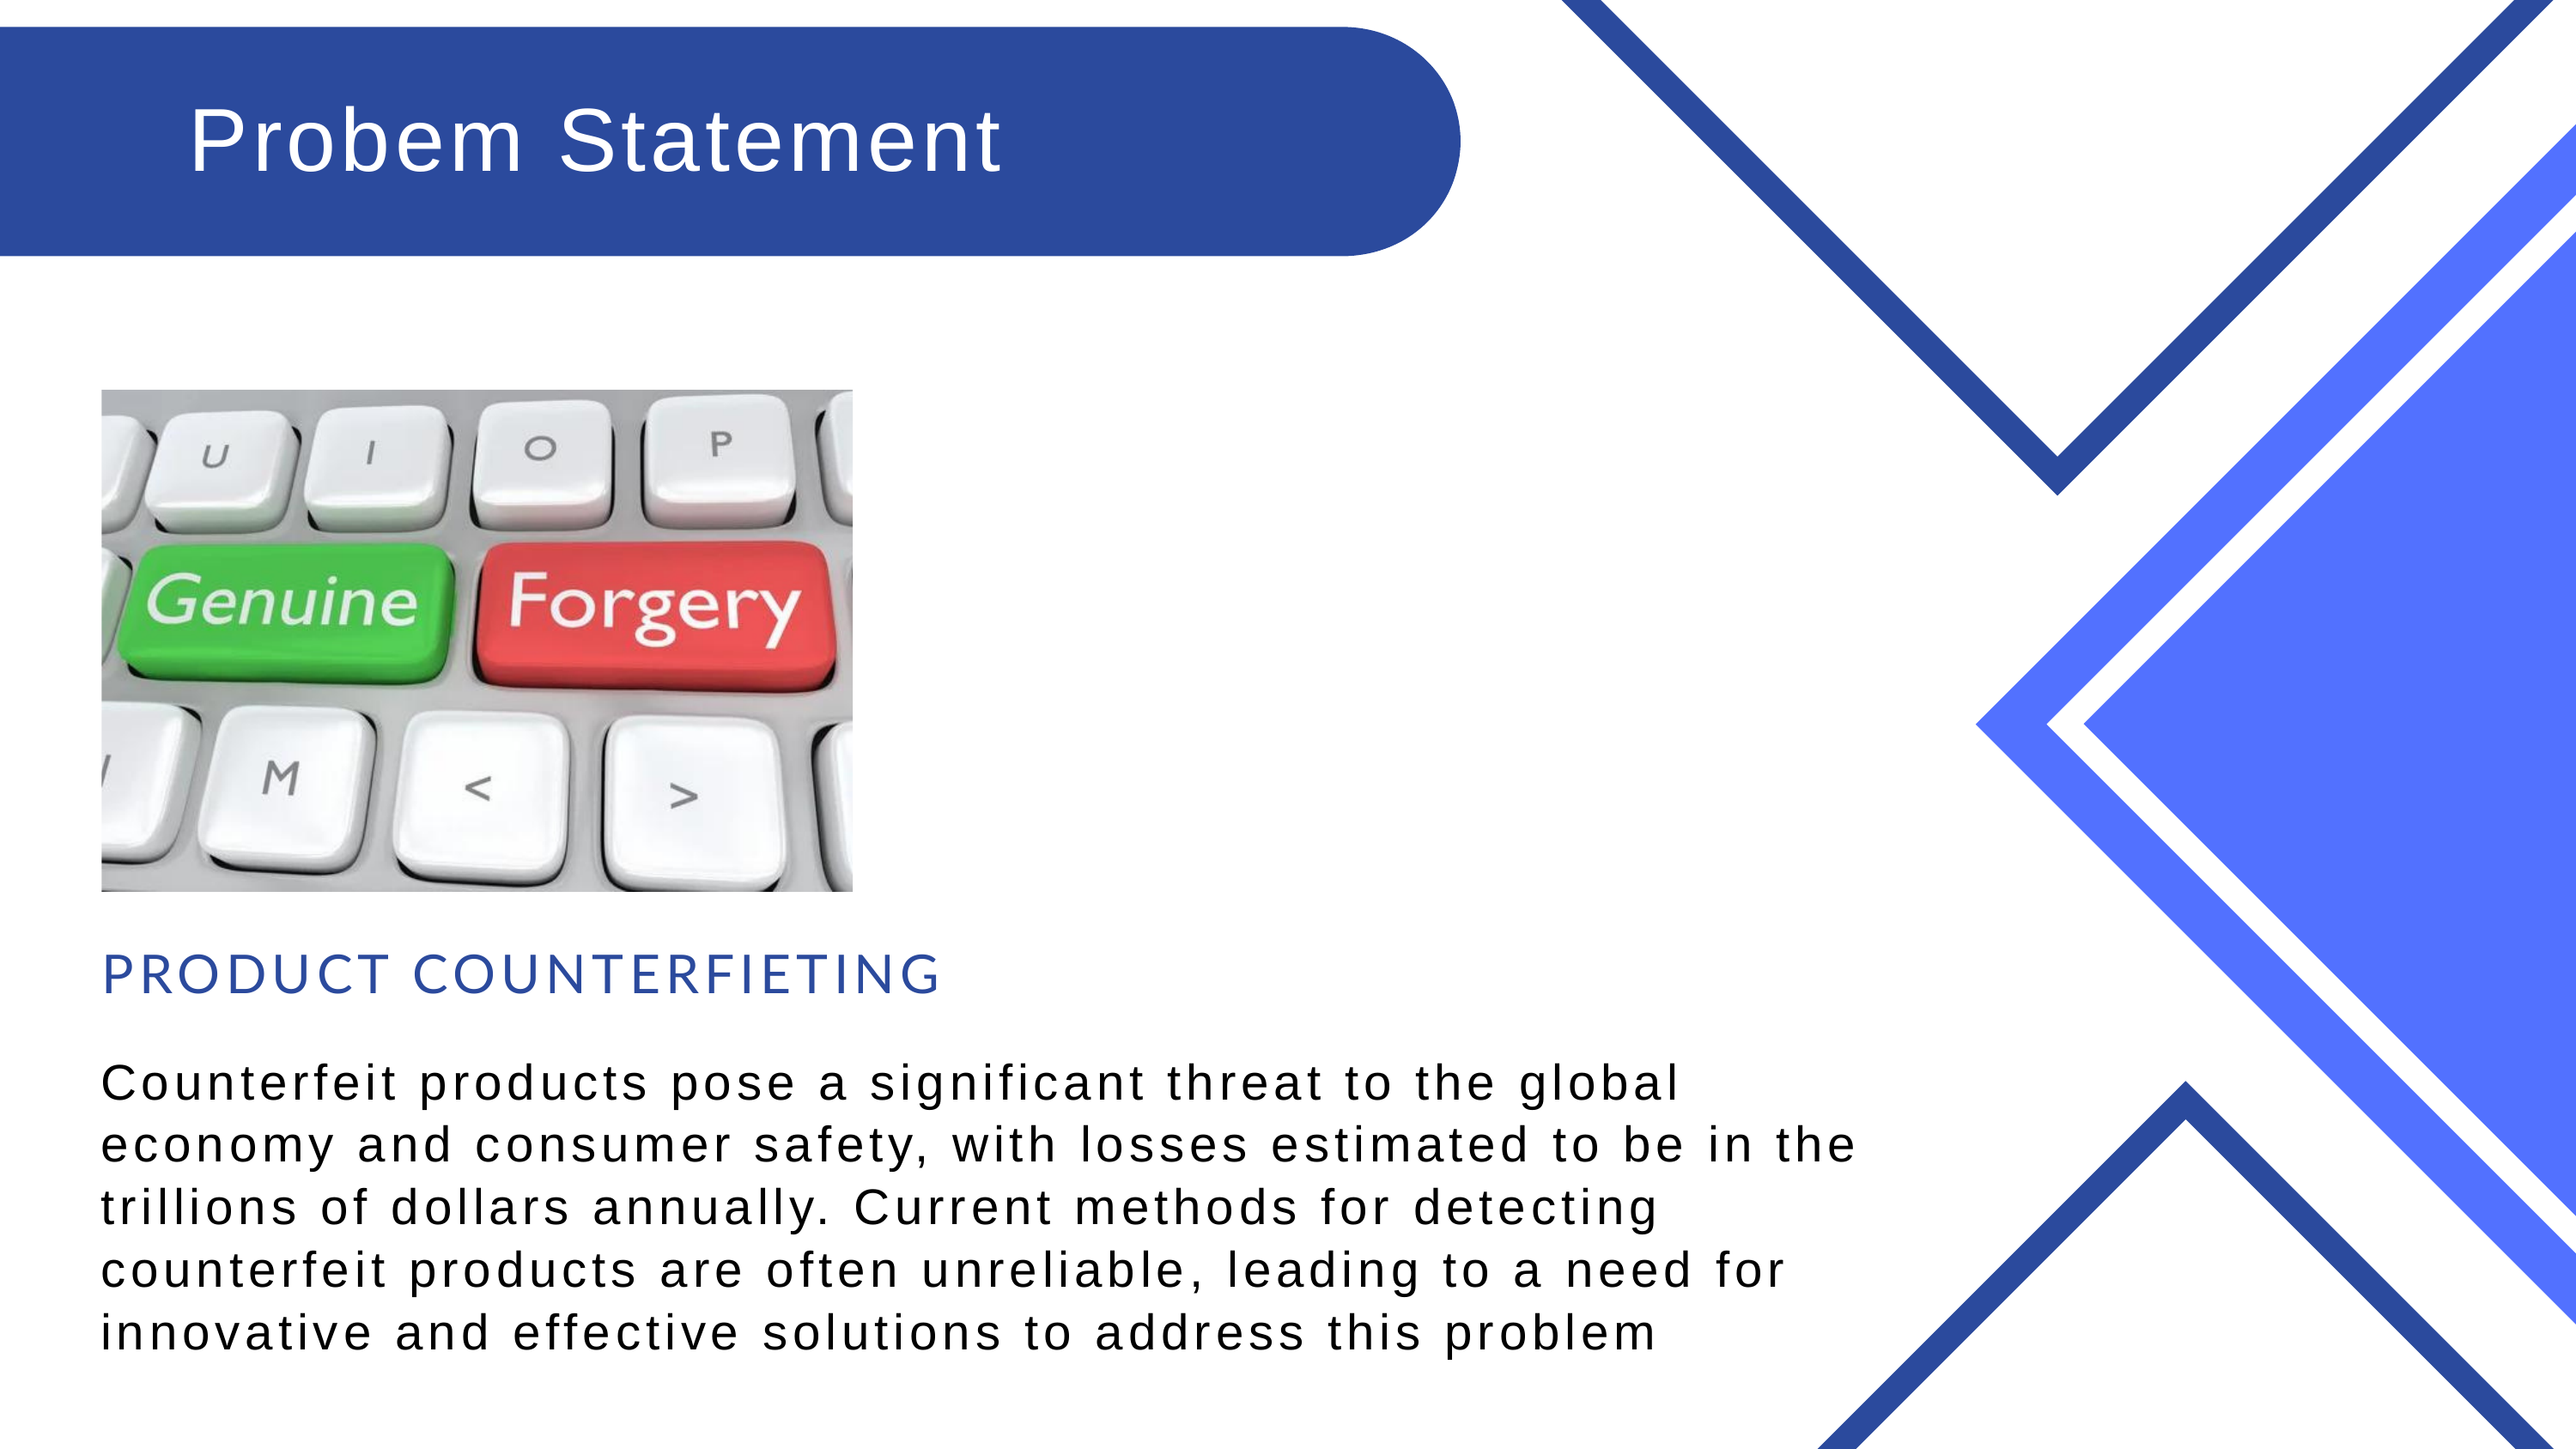

Probem Statement

PRODUCT COUNTERFIETING
Counterfeit products pose a significant threat to the global economy and consumer safety, with losses estimated to be in the trillions of dollars annually. Current methods for detecting counterfeit products are often unreliable, leading to a need for innovative and effective solutions to address this problem